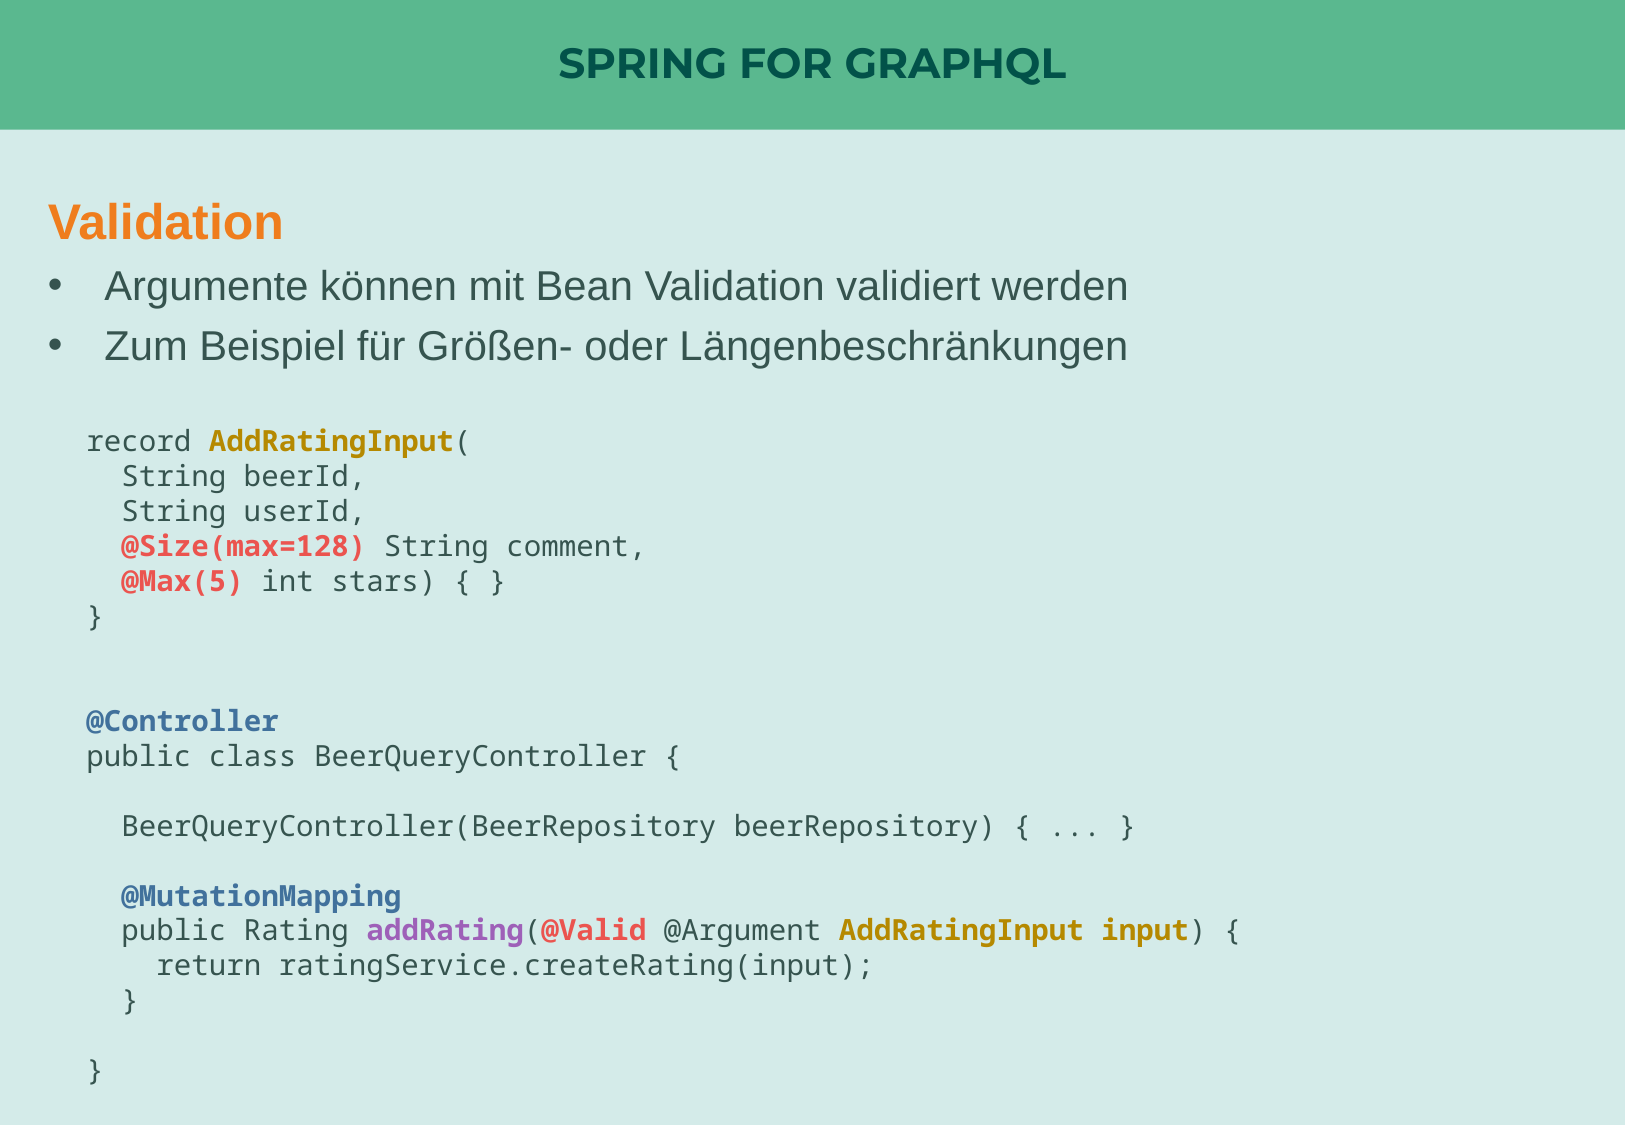

# spring for graphql
Validation
Argumente können mit Bean Validation validiert werden
Zum Beispiel für Größen- oder Längenbeschränkungen

record AddRatingInput(
  String beerId,
  String userId,
  @Size(max=128) String comment,
  @Max(5) int stars) { }
}

@Controller
public class BeerQueryController {

  BeerQueryController(BeerRepository beerRepository) { ... }
  @MutationMapping
  public Rating addRating(@Valid @Argument AddRatingInput input) {
    return ratingService.createRating(input);
  }

}